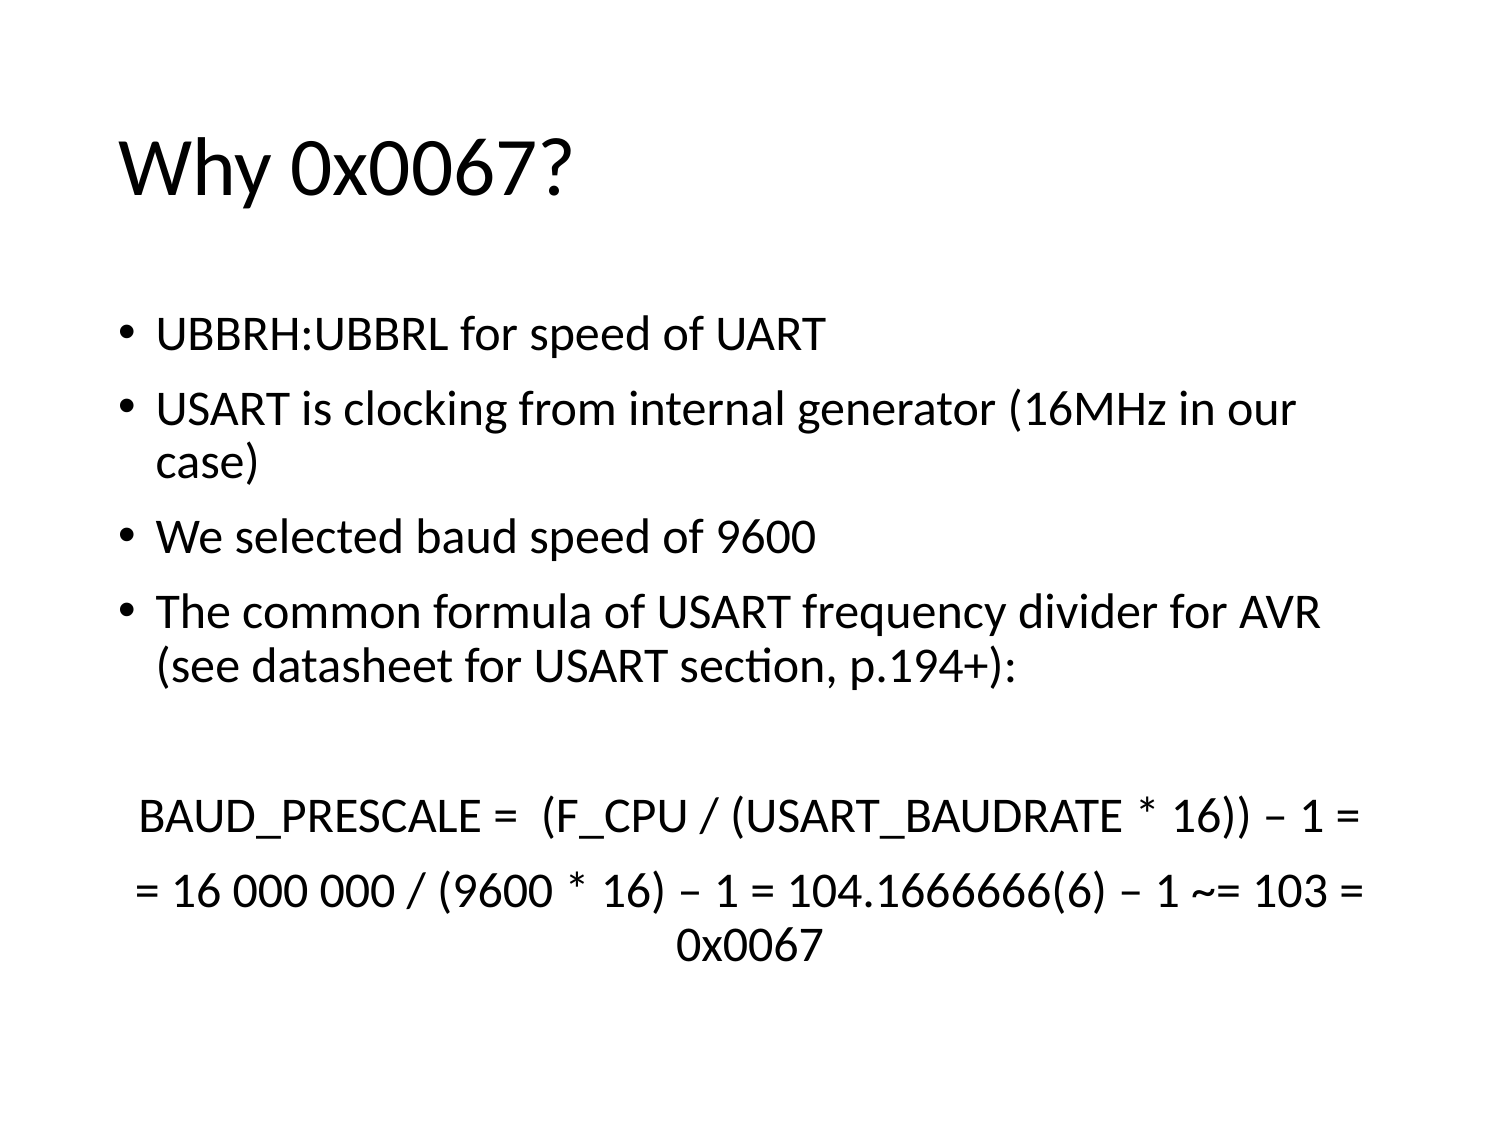

# Why 0x0067?
UBBRH:UBBRL for speed of UART
USART is clocking from internal generator (16MHz in our case)
We selected baud speed of 9600
The common formula of USART frequency divider for AVR (see datasheet for USART section, p.194+):

BAUD_PRESCALE =  (F_CPU / (USART_BAUDRATE * 16)) – 1 =
= 16 000 000 / (9600 * 16) – 1 = 104.1666666(6) – 1 ~= 103 = 0x0067